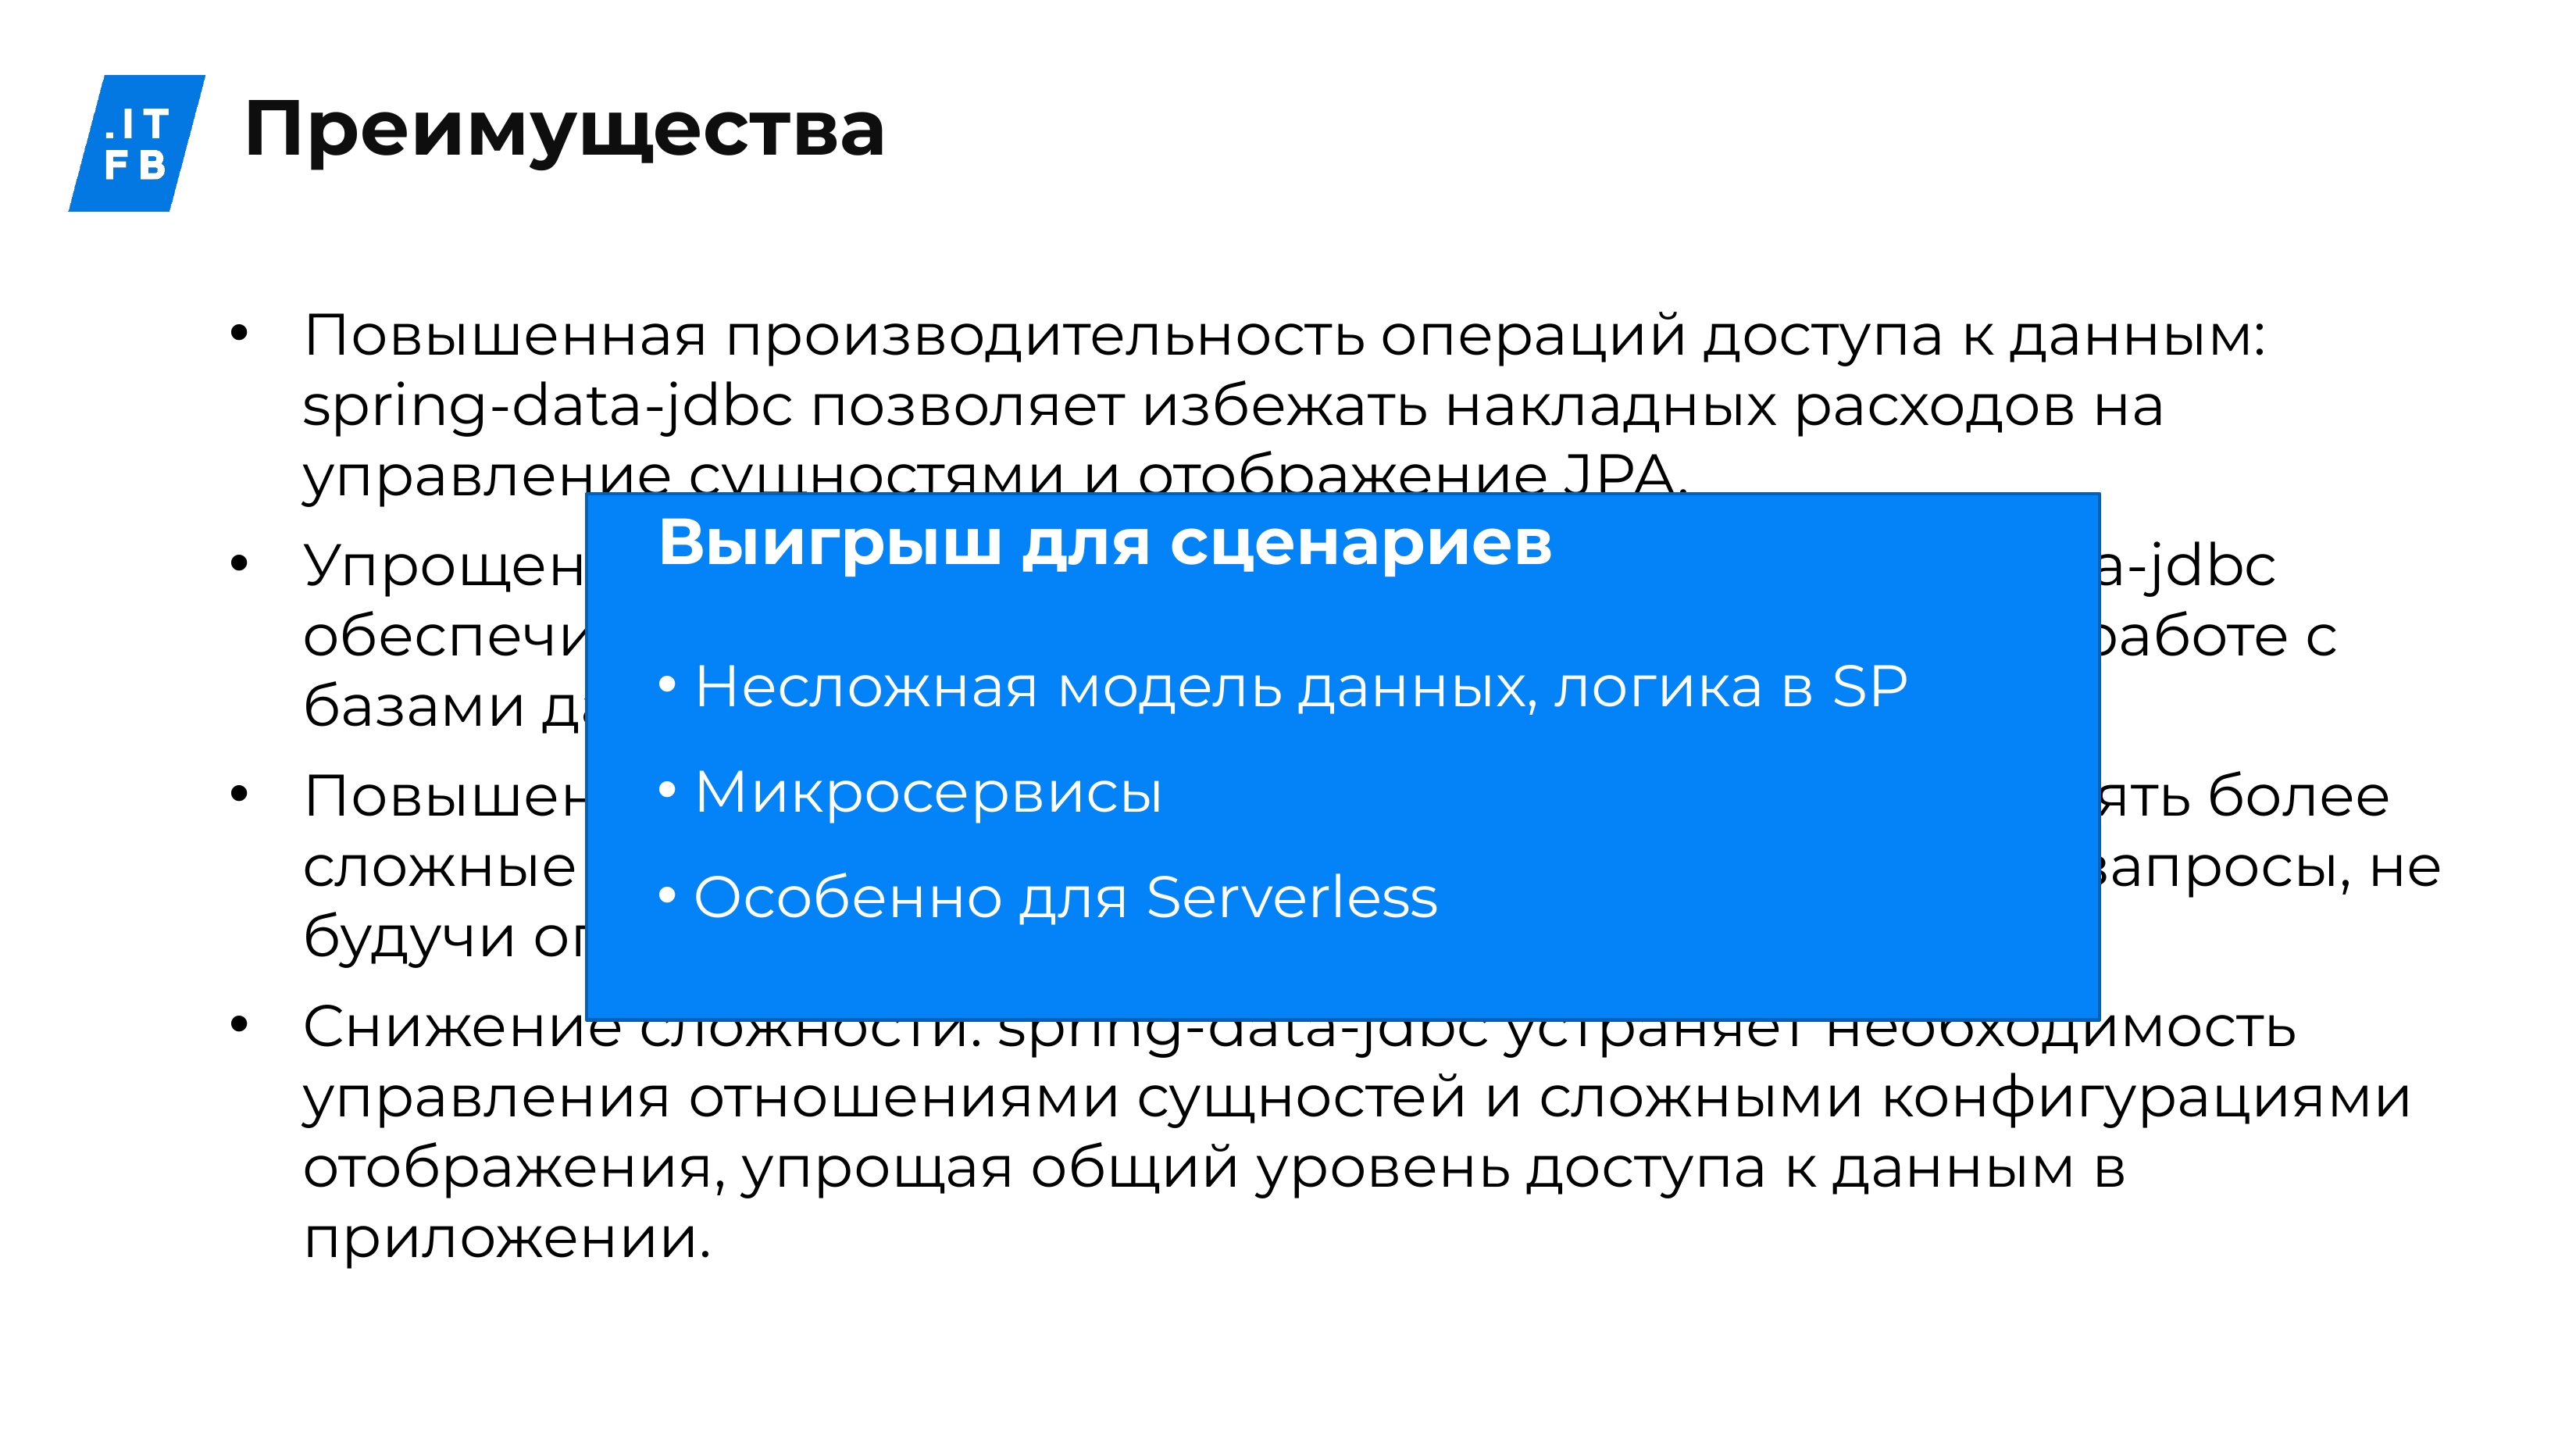

# Преимущества
Повышенная производительность операций доступа к данным:
spring-data-jdbc позволяет избежать накладных расходов на управление сущностями и отображение JPA.
Упрощенное взаимодействие с базами данных: spring-data-jdbc обеспечивает более низкоуровневый и прямой подход к работе с базами данных.
Повышенная гибкость: spring-data-jdbc позволяет выполнять более сложные операции с базами данных и пользовательские запросы, не будучи ограниченным стандартным поведением JPA.
Снижение сложности: spring-data-jdbc устраняет необходимость управления отношениями сущностей и сложными конфигурациями отображения, упрощая общий уровень доступа к данным в приложении.
Выигрыш для сценариев

Несложная модель данных, логика в SP
Микросервисы
Особенно для Serverless